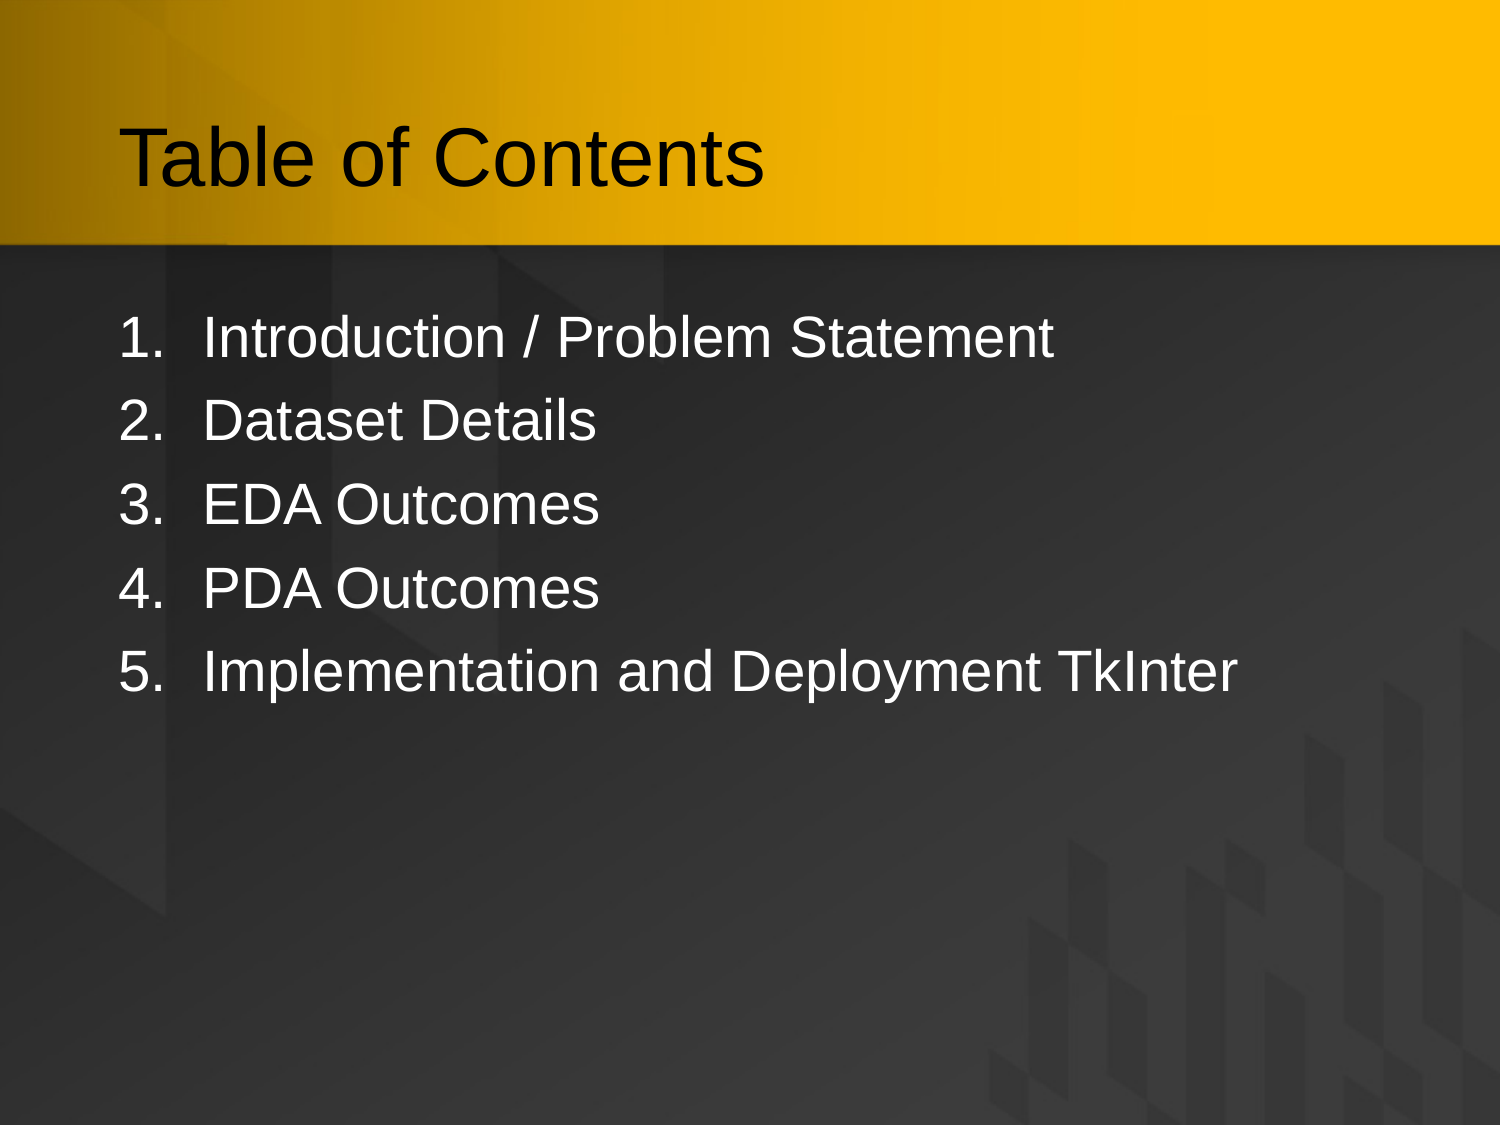

# Table of Contents
Introduction / Problem Statement
Dataset Details
EDA Outcomes
PDA Outcomes
Implementation and Deployment TkInter